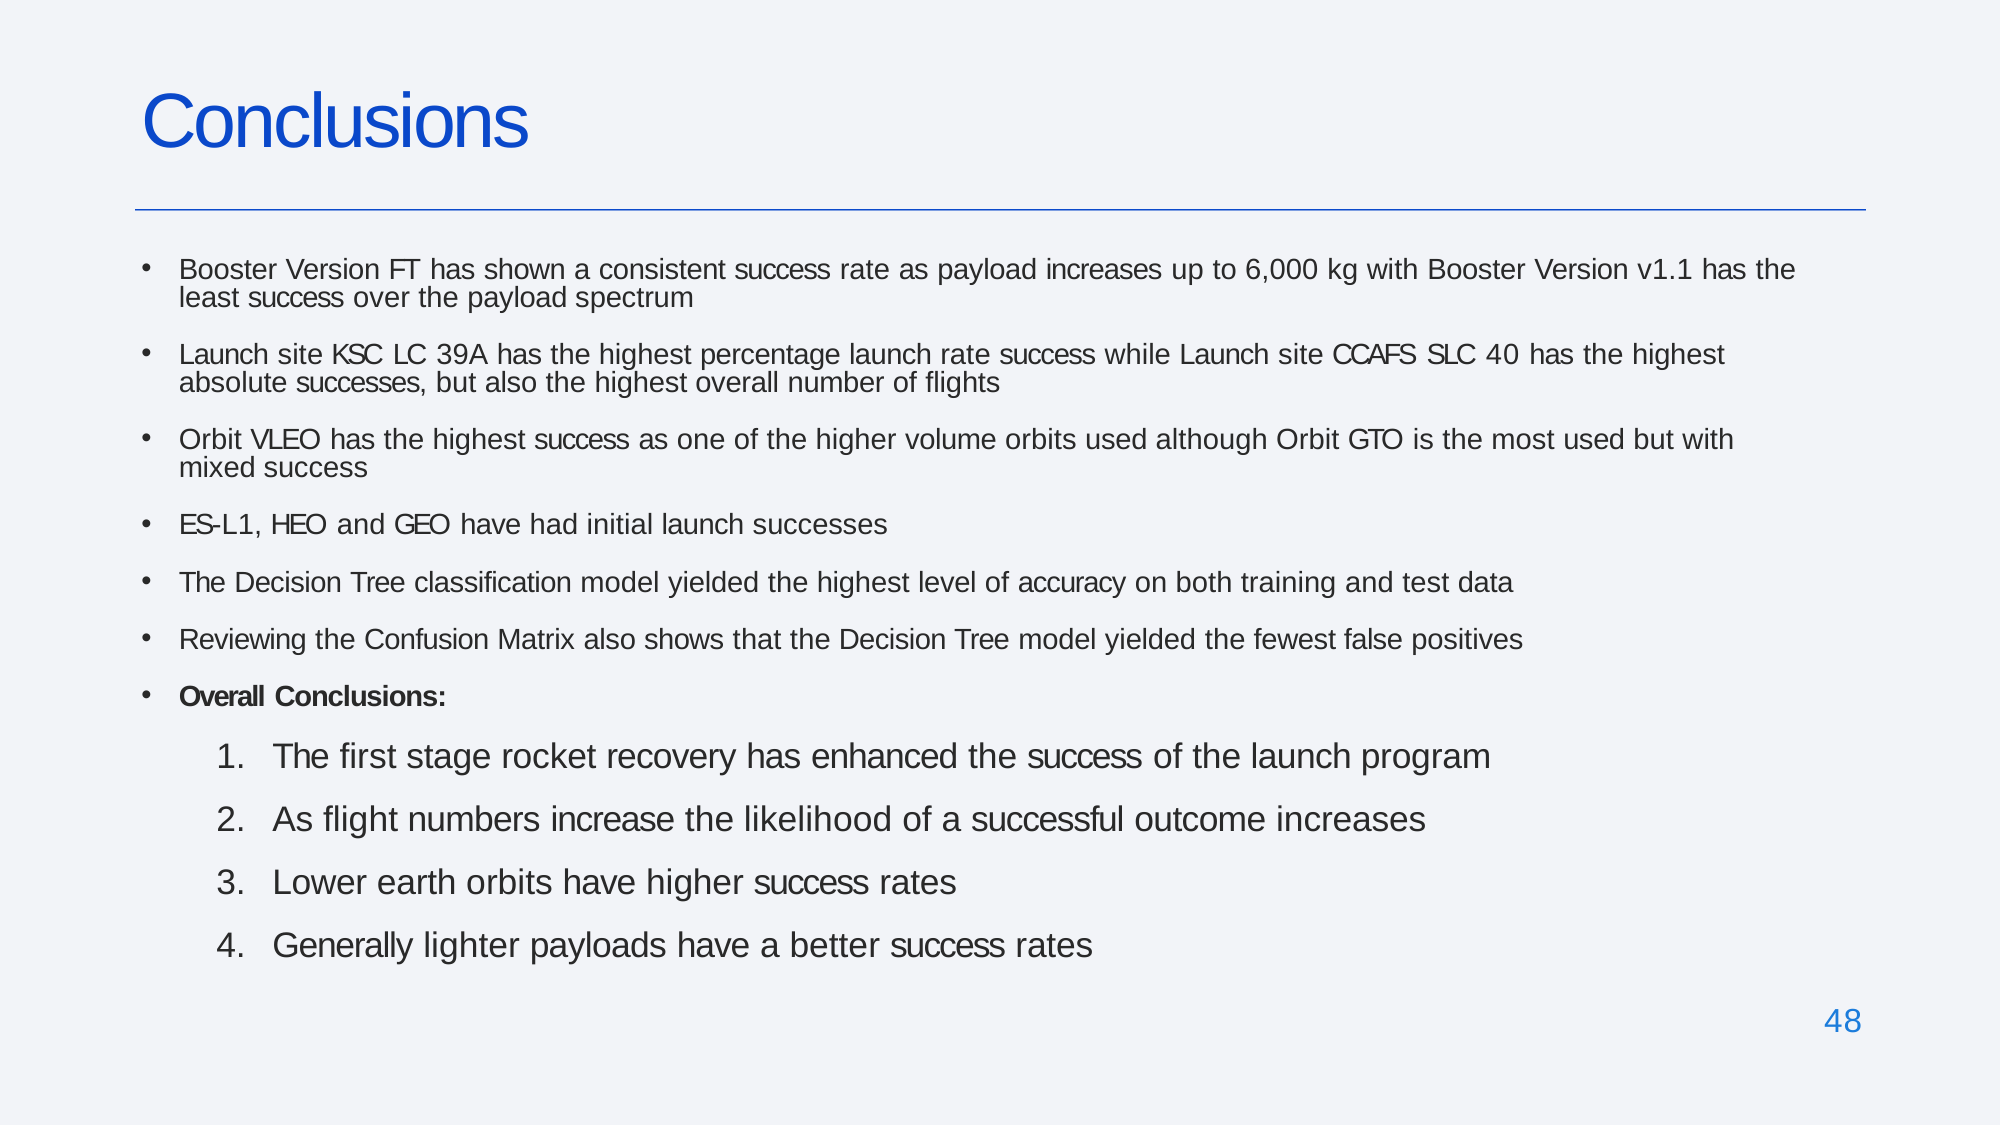

# Conclusions
Booster Version FT has shown a consistent success rate as payload increases up to 6,000 kg with Booster Version v1.1 has the least success over the payload spectrum
Launch site KSC LC 39A has the highest percentage launch rate success while Launch site CCAFS SLC 40 has the highest absolute successes, but also the highest overall number of flights
Orbit VLEO has the highest success as one of the higher volume orbits used although Orbit GTO is the most used but with mixed success
ES-L1, HEO and GEO have had initial launch successes
The Decision Tree classification model yielded the highest level of accuracy on both training and test data
Reviewing the Confusion Matrix also shows that the Decision Tree model yielded the fewest false positives
Overall Conclusions:
The first stage rocket recovery has enhanced the success of the launch program
As flight numbers increase the likelihood of a successful outcome increases
Lower earth orbits have higher success rates
Generally lighter payloads have a better success rates
48